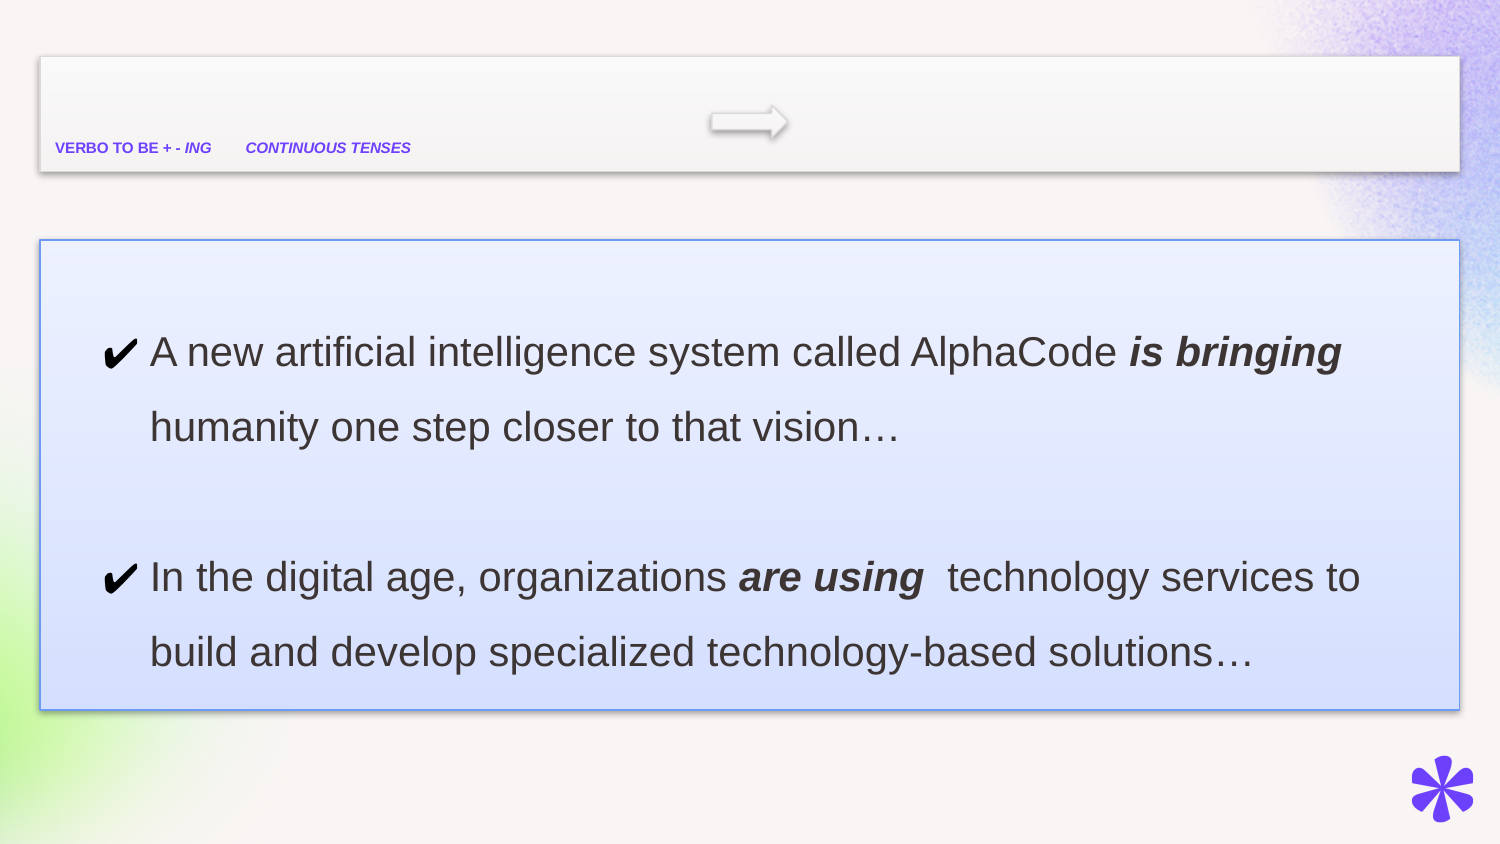

VERBO TO BE + - ING        CONTINUOUS TENSES

A new artificial intelligence system called AlphaCode is bringing humanity one step closer to that vision…

In the digital age, organizations are using  technology services to build and develop specialized technology-based solutions…